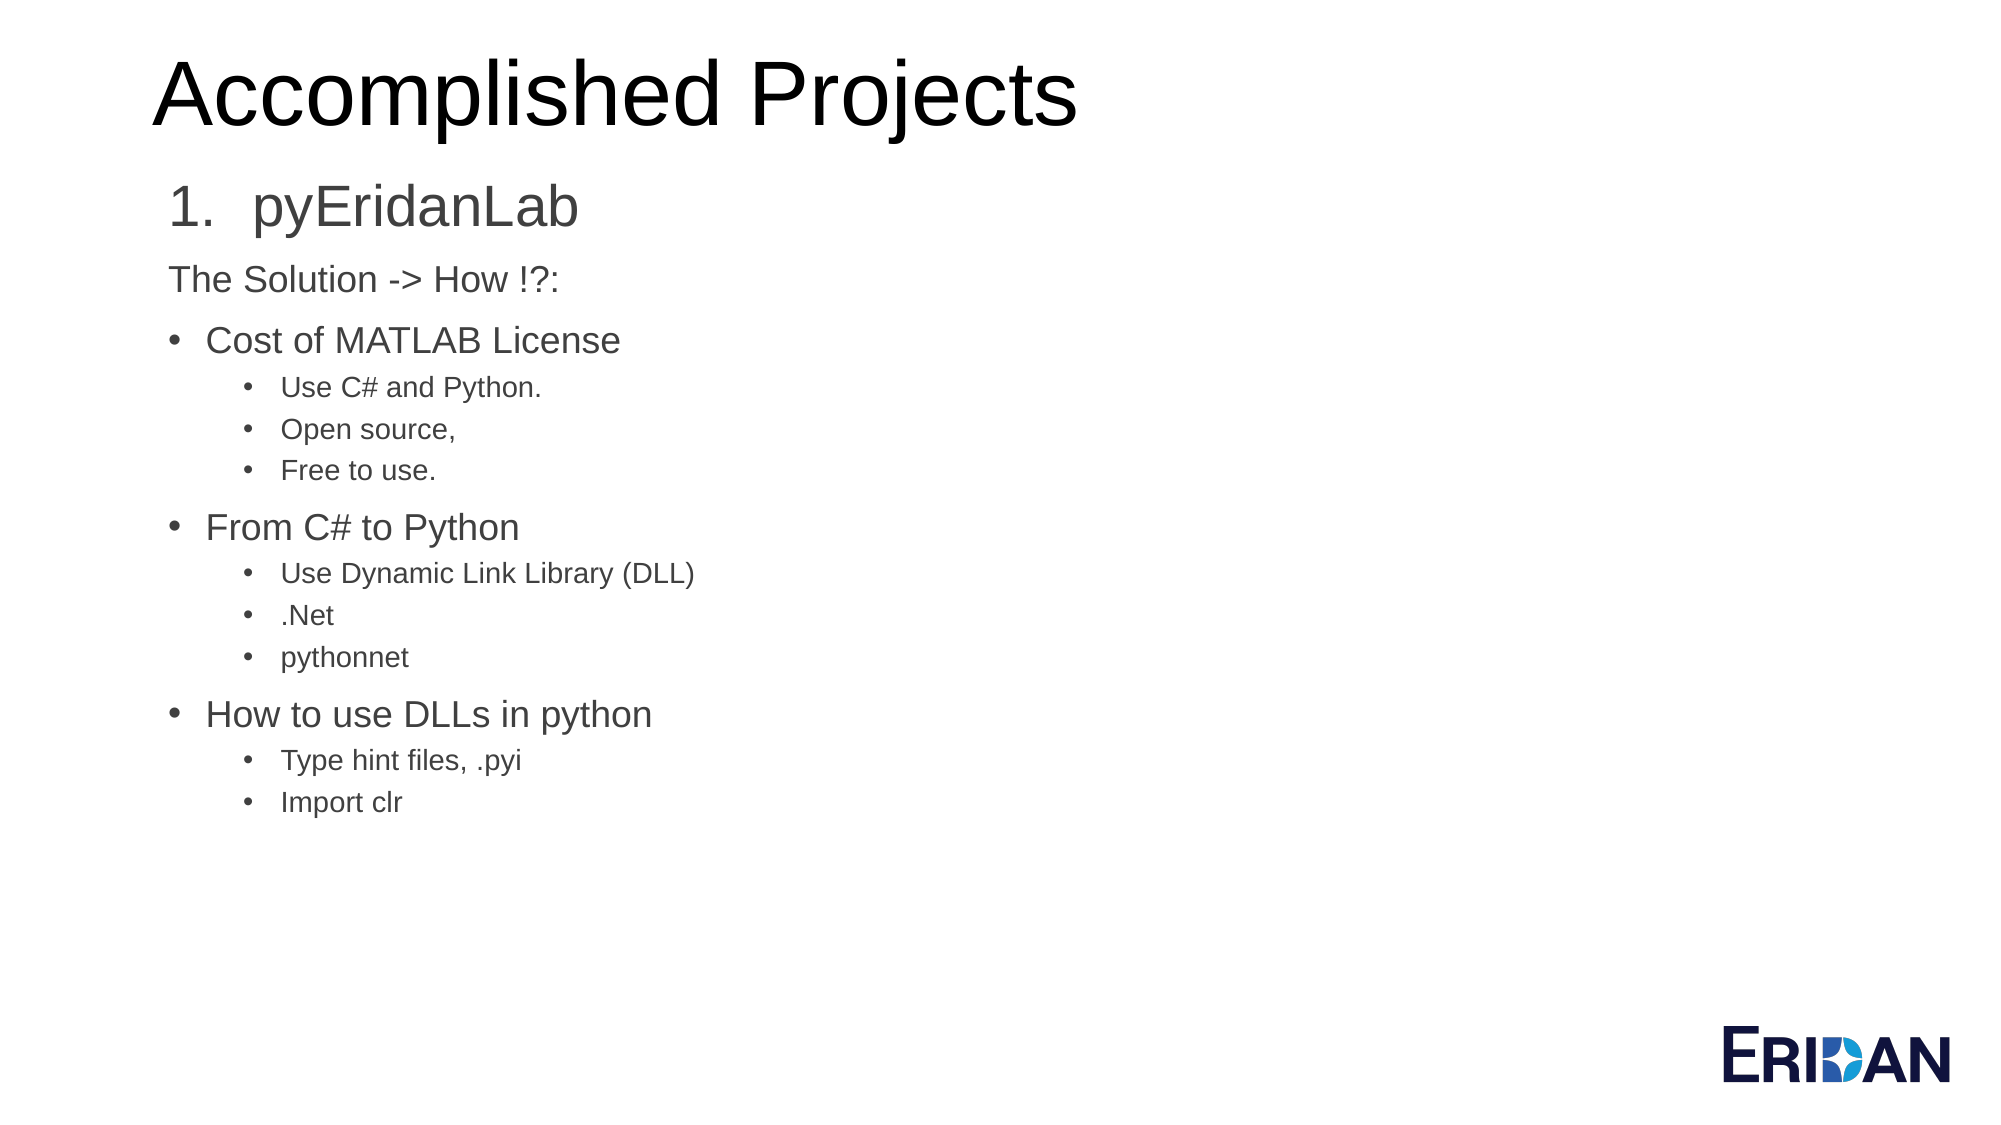

# Accomplished Projects
pyEridanLab
The Solution -> How !?:
Cost of MATLAB License
Use C# and Python.
Open source,
Free to use.
From C# to Python
Use Dynamic Link Library (DLL)
.Net
pythonnet
How to use DLLs in python
Type hint files, .pyi
Import clr